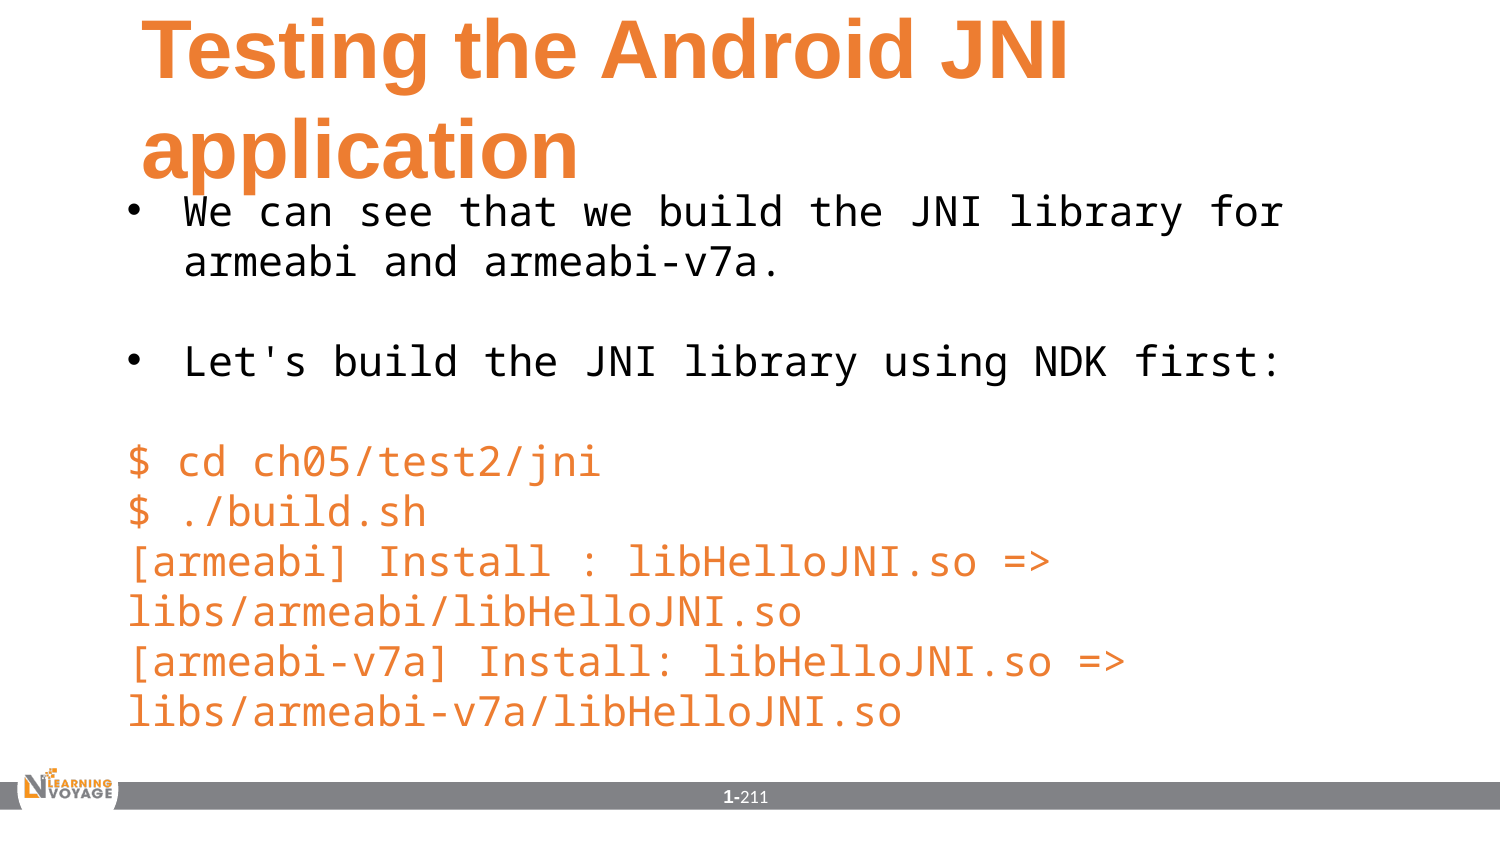

Testing the Android JNI application
We can see that we build the JNI library for armeabi and armeabi-v7a.

Let's build the JNI library using NDK first:

$ cd ch05/test2/jni
$ ./build.sh
[armeabi] Install : libHelloJNI.so => libs/armeabi/libHelloJNI.so
[armeabi-v7a] Install: libHelloJNI.so => libs/armeabi-v7a/libHelloJNI.so
1-211